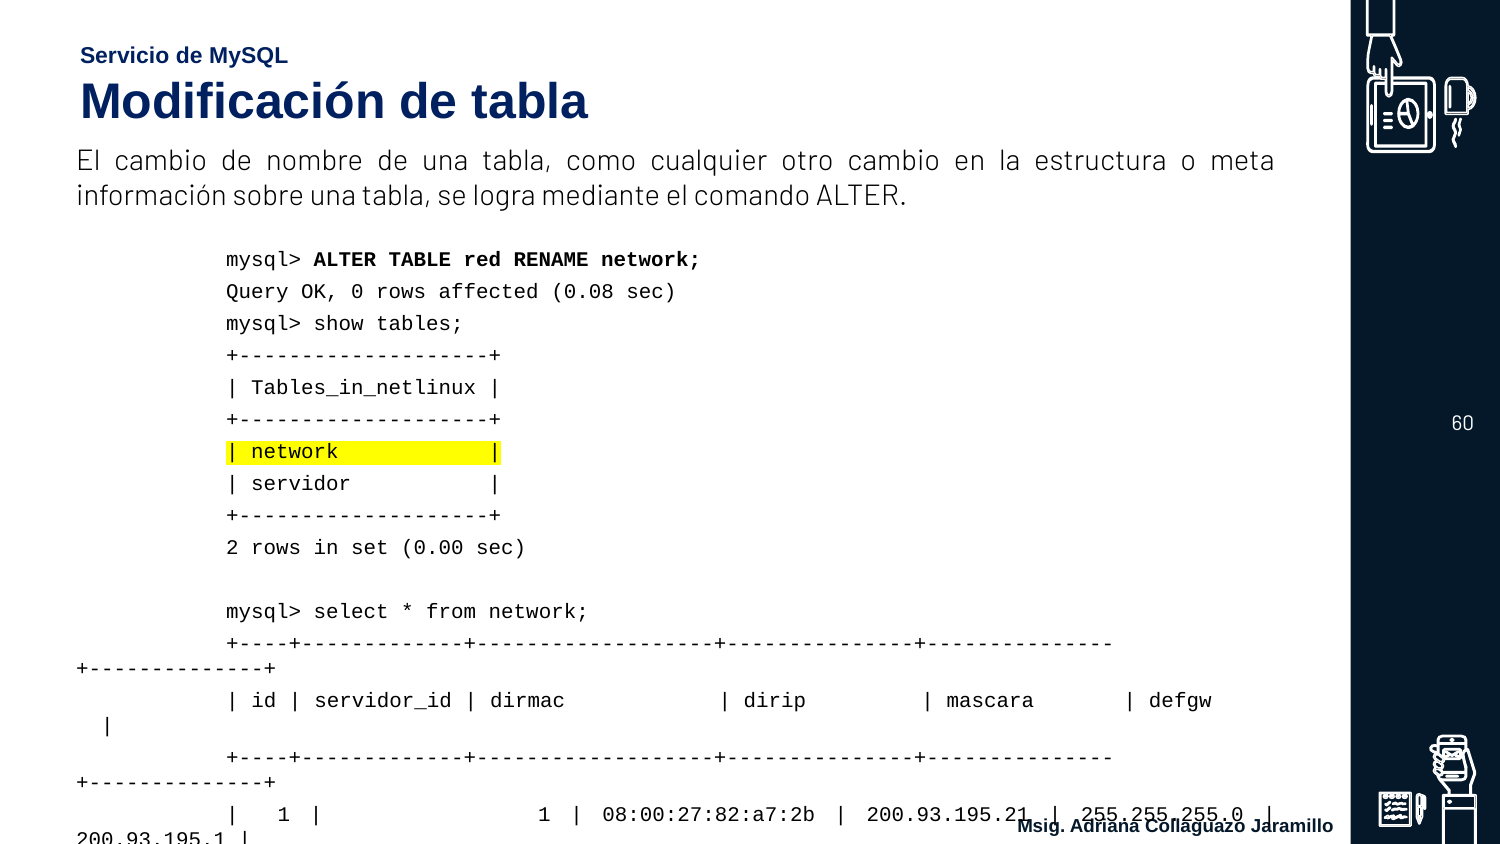

# Servicio de MySQL Modificación de tabla
El cambio de nombre de una tabla, como cualquier otro cambio en la estructura o meta información sobre una tabla, se logra mediante el comando ALTER.

	mysql> ALTER TABLE red RENAME network;
	Query OK, 0 rows affected (0.08 sec)
	mysql> show tables;
	+--------------------+
	| Tables_in_netlinux |
	+--------------------+
	| network            |
	| servidor           |
	+--------------------+
	2 rows in set (0.00 sec)

	mysql> select * from network;
	+----+-------------+-------------------+---------------+---------------+--------------+
	| id | servidor_id | dirmac            | dirip         | mascara       | defgw        |
	+----+-------------+-------------------+---------------+---------------+--------------+
	|  1 |           1 | 08:00:27:82:a7:2b | 200.93.195.21 | 255.255.255.0 | 200.93.195.1 |
	+----+-------------+-------------------+---------------+---------------+--------------+
	1 row in set (0.01 sec)

60